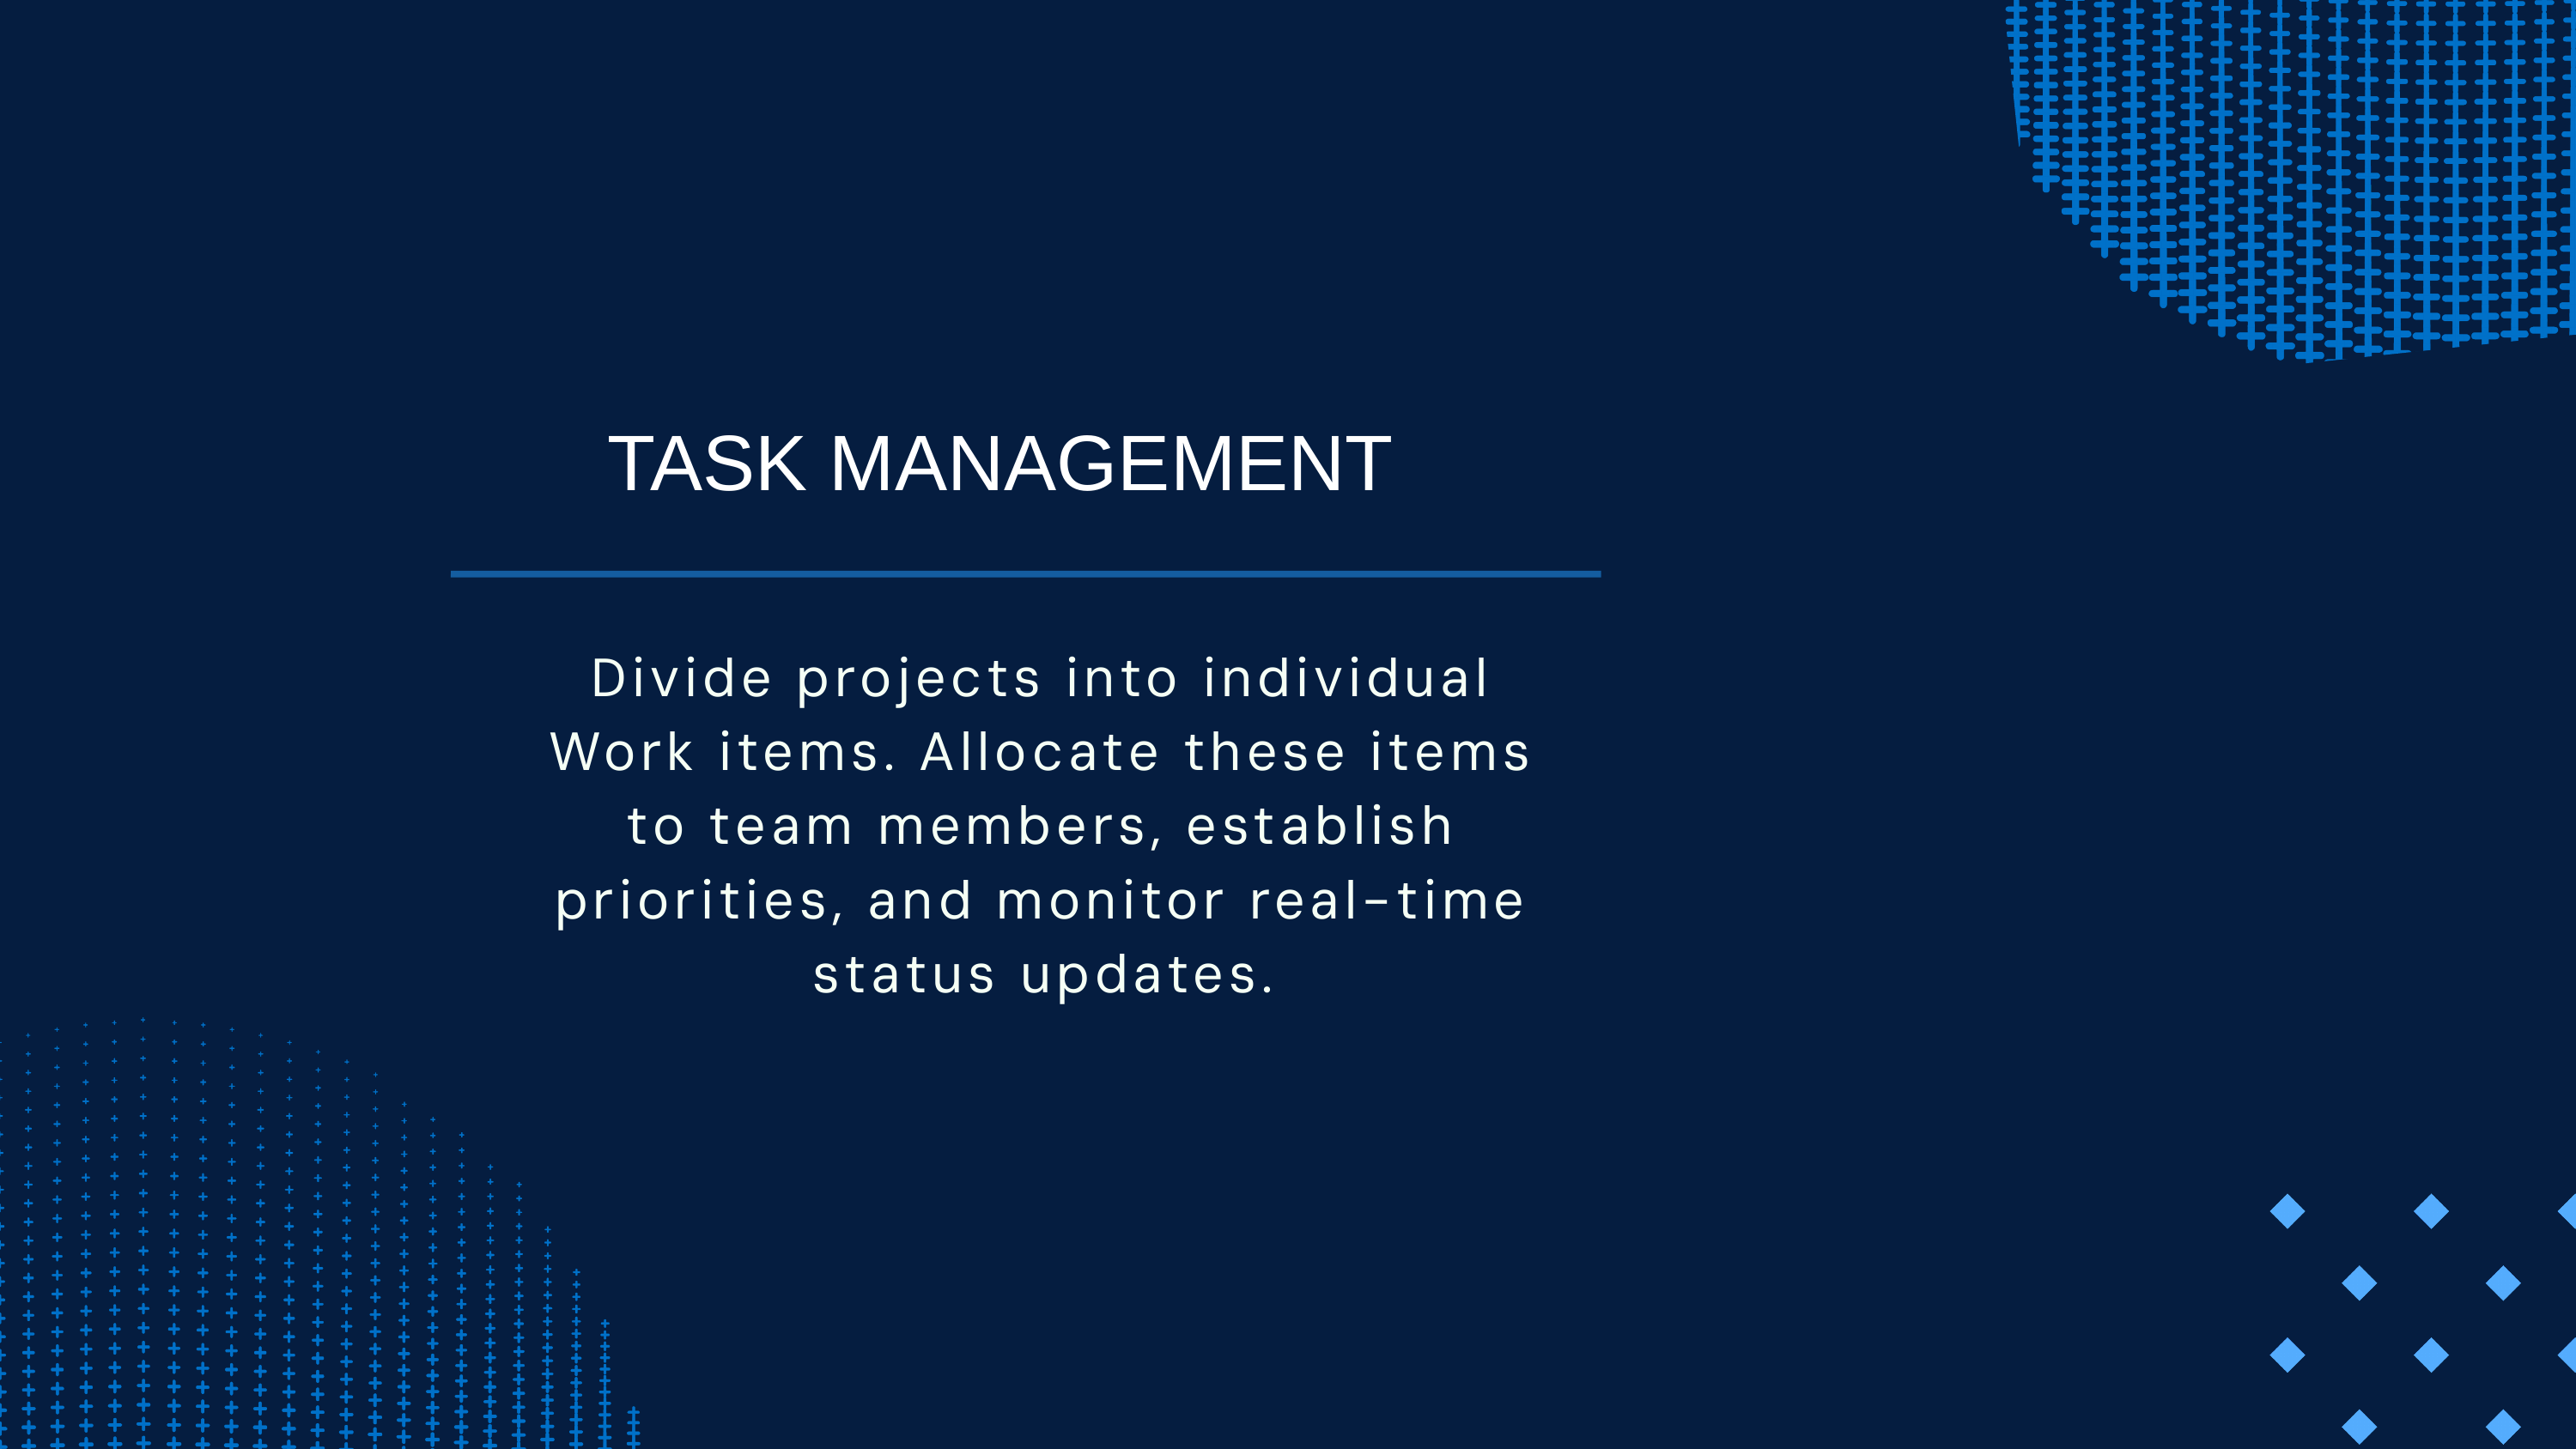

TASK MANAGEMENT

Divide projects into individual Work items. Allocate these items to team members, establish priorities, and monitor real-time status updates.